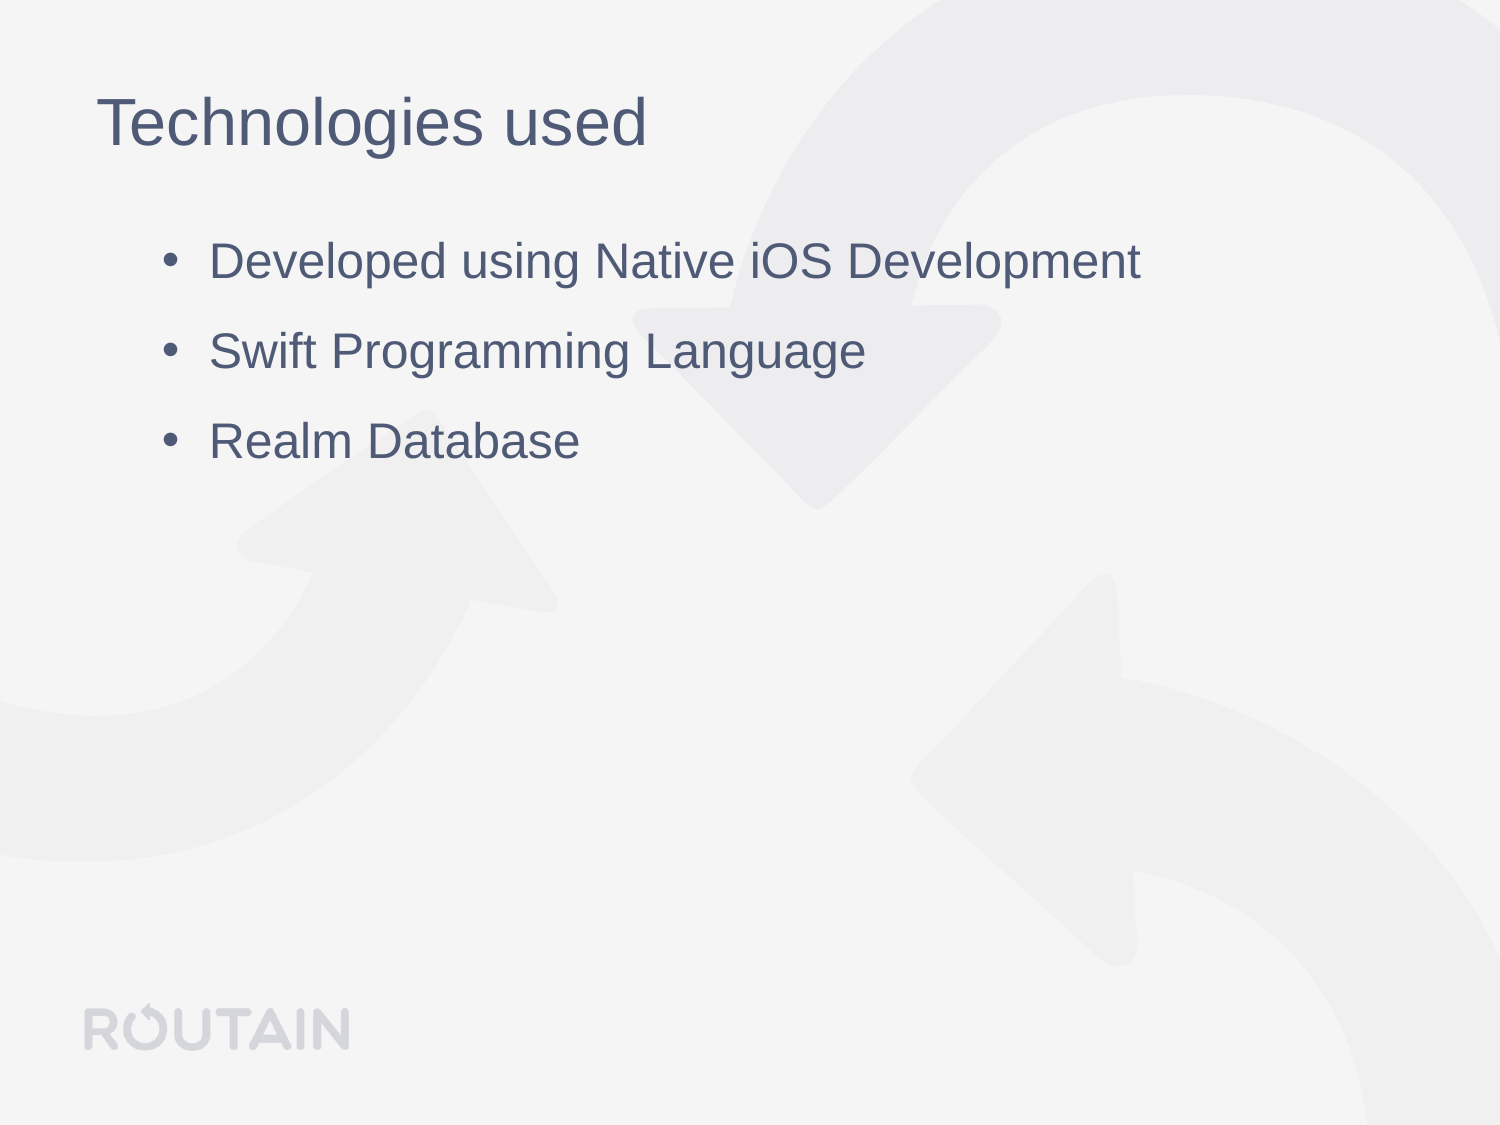

Technologies used
Developed using Native iOS Development
Swift Programming Language
Realm Database